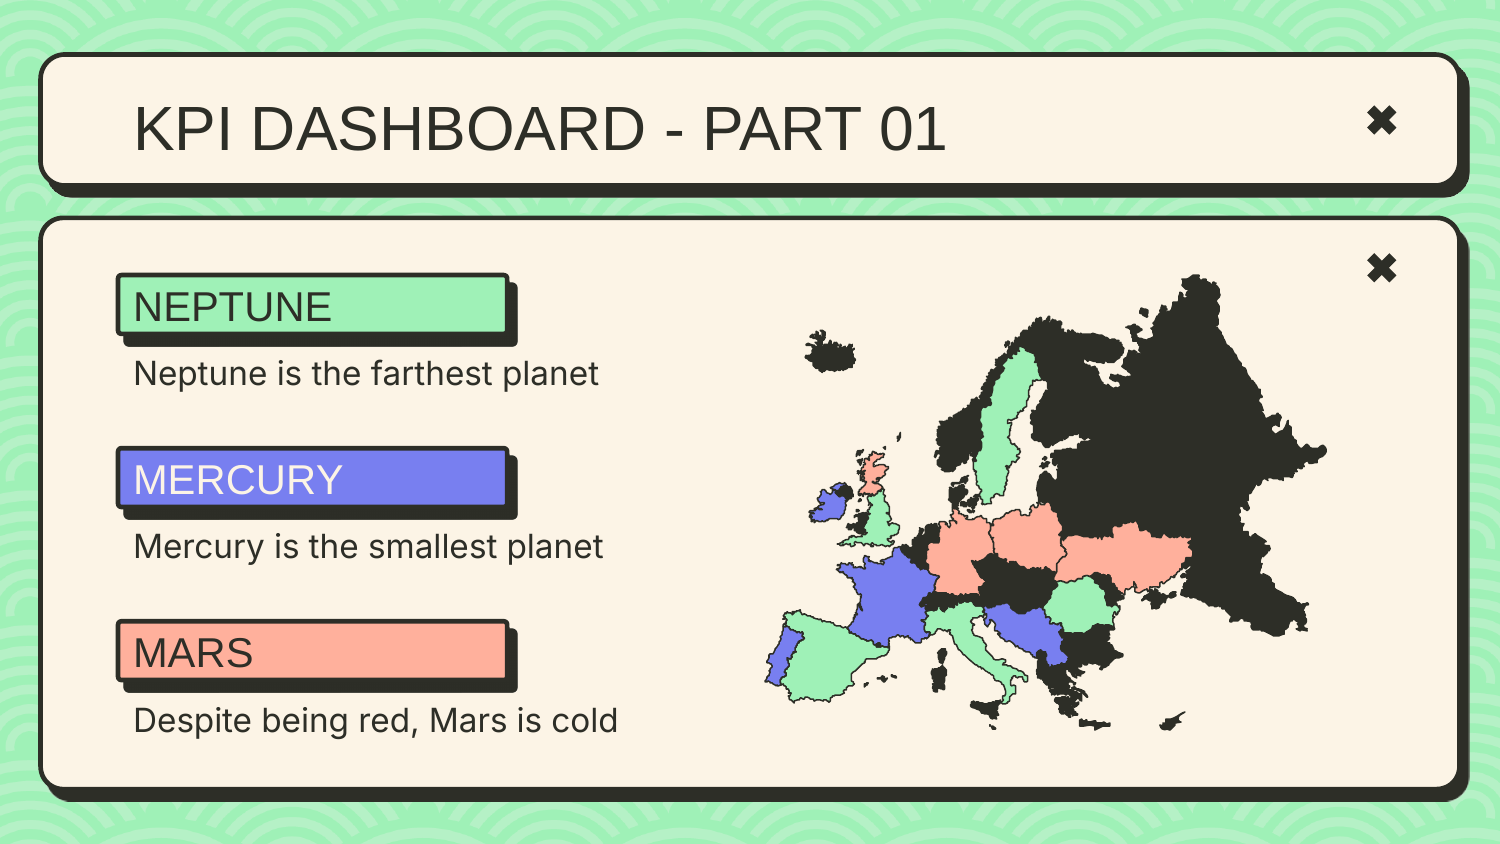

# KPI DASHBOARD - PART 01

NEPTUNE
Neptune is the farthest planet

MERCURY
Mercury is the smallest planet
MARS

Despite being red, Mars is cold